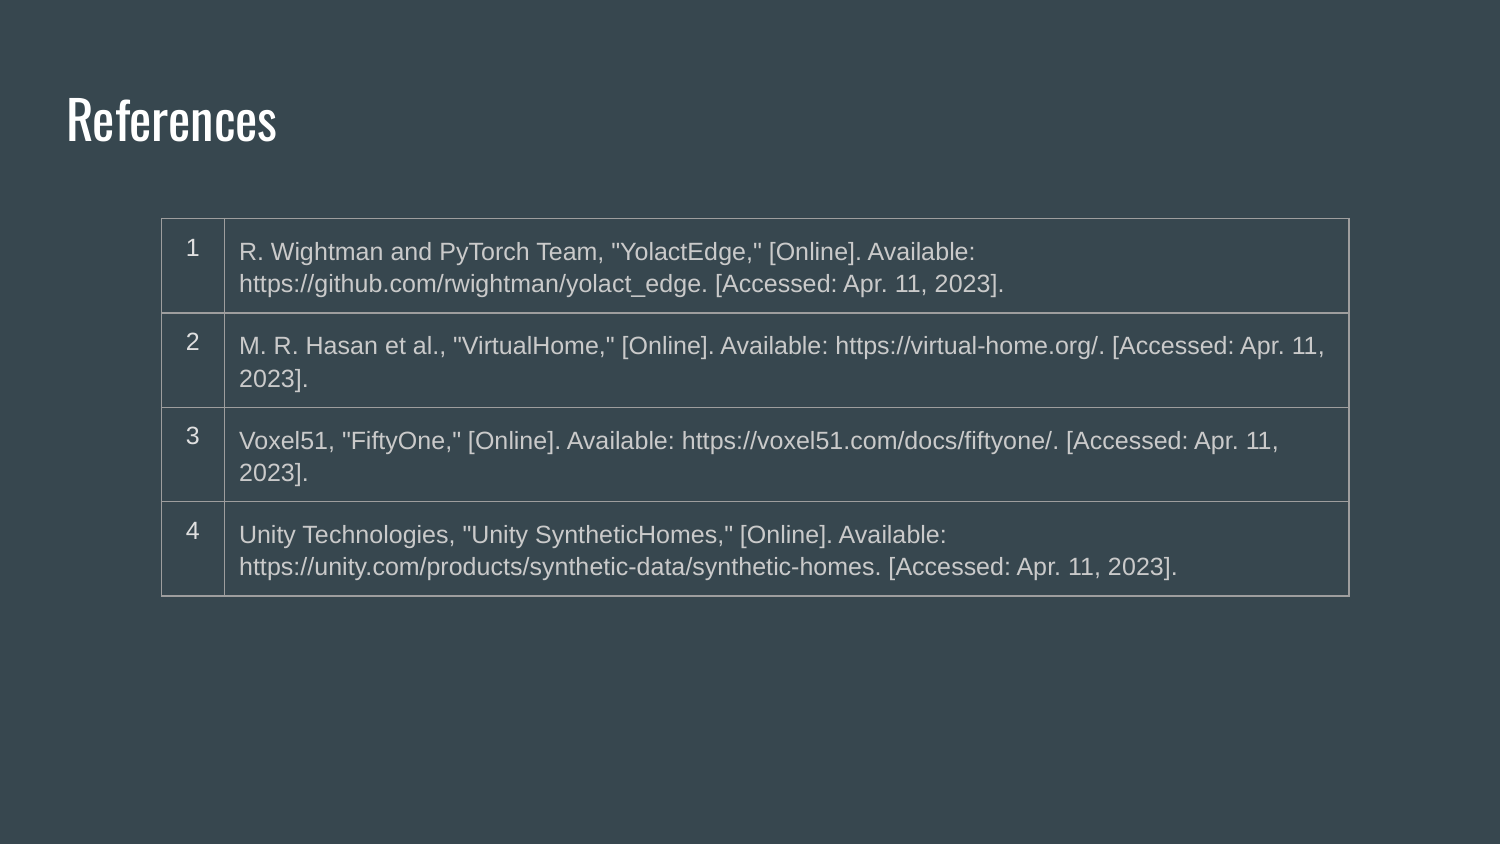

# References
| 1 | R. Wightman and PyTorch Team, "YolactEdge," [Online]. Available: https://github.com/rwightman/yolact\_edge. [Accessed: Apr. 11, 2023]. |
| --- | --- |
| 2 | M. R. Hasan et al., "VirtualHome," [Online]. Available: https://virtual-home.org/. [Accessed: Apr. 11, 2023]. |
| 3 | Voxel51, "FiftyOne," [Online]. Available: https://voxel51.com/docs/fiftyone/. [Accessed: Apr. 11, 2023]. |
| 4 | Unity Technologies, "Unity SyntheticHomes," [Online]. Available: https://unity.com/products/synthetic-data/synthetic-homes. [Accessed: Apr. 11, 2023]. |